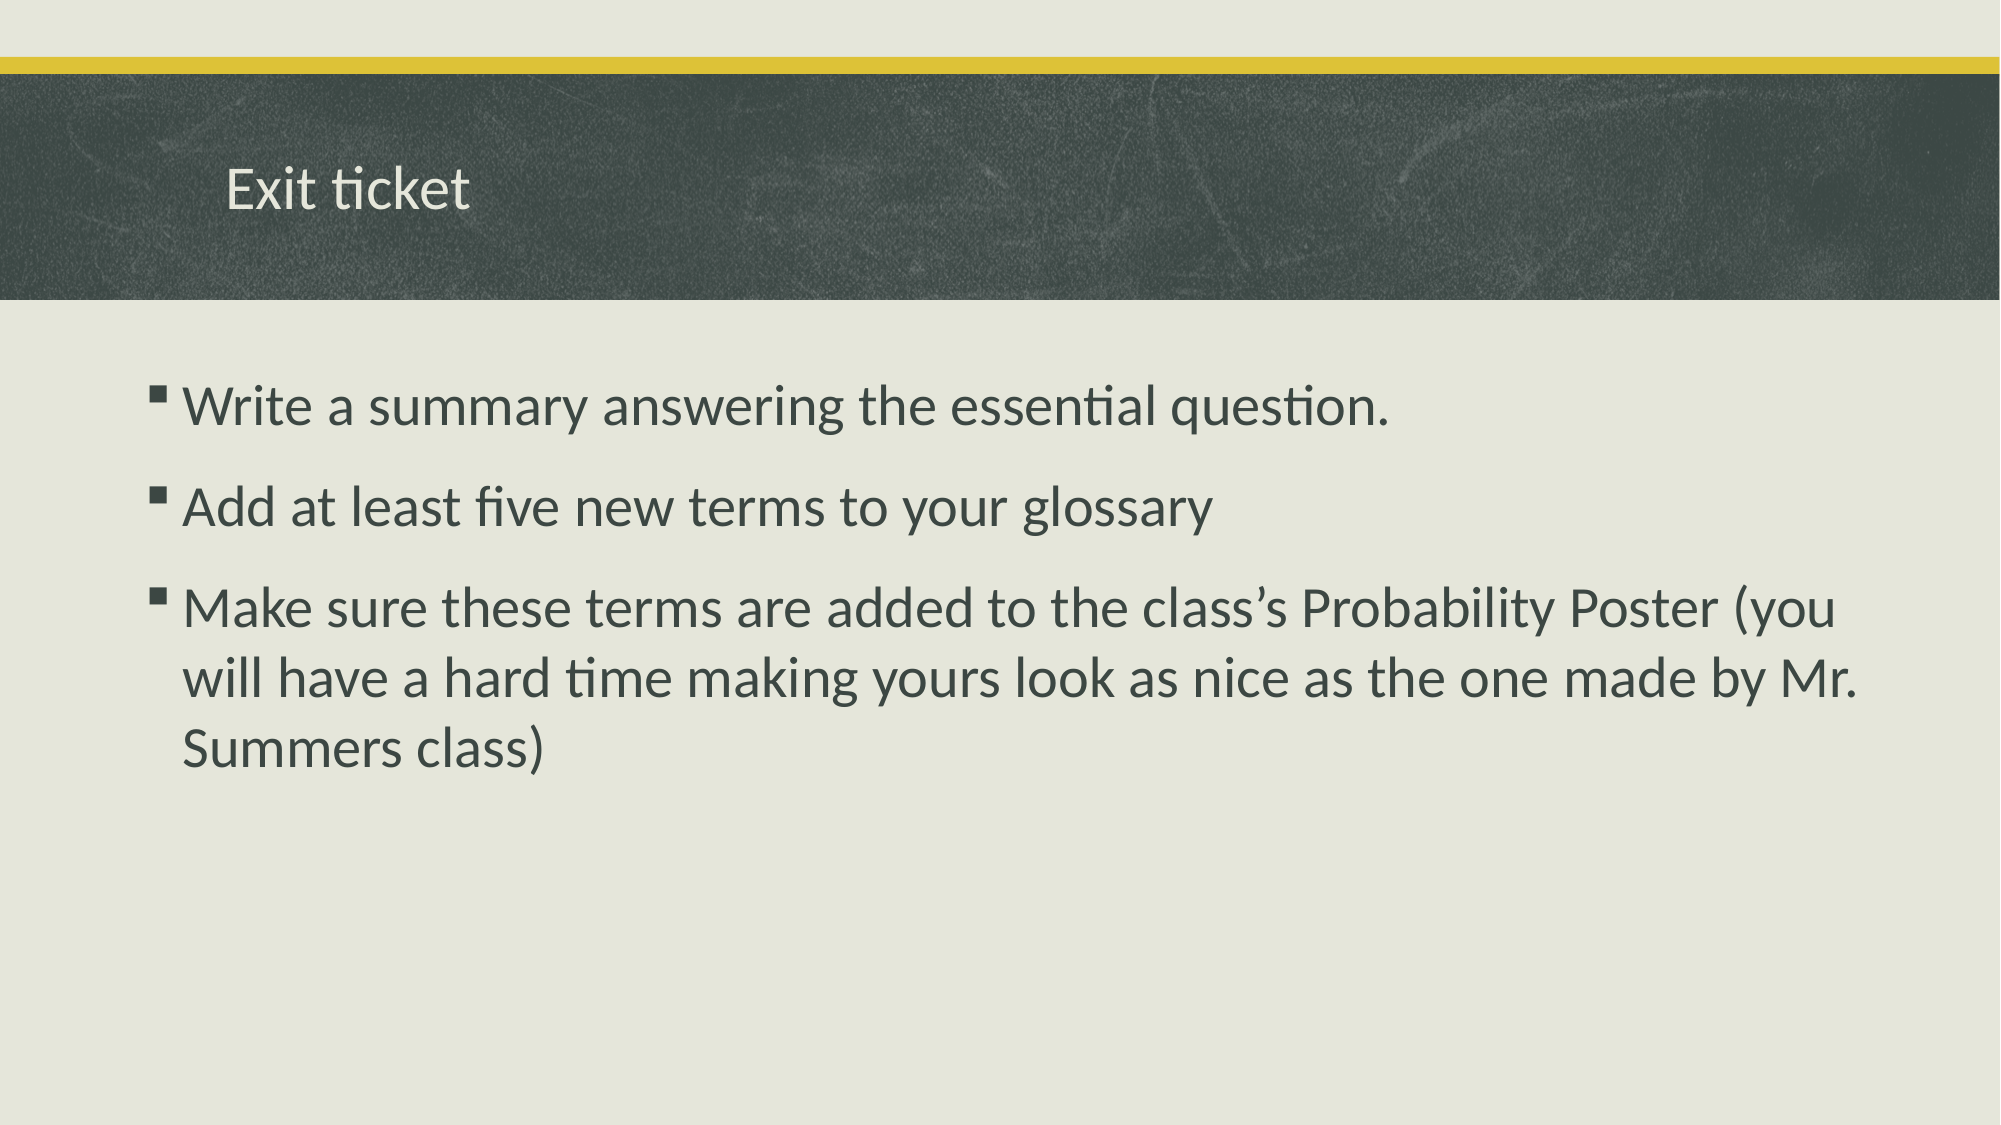

# Exit ticket
Write a summary answering the essential question.
Add at least five new terms to your glossary
Make sure these terms are added to the class’s Probability Poster (you will have a hard time making yours look as nice as the one made by Mr. Summers class)